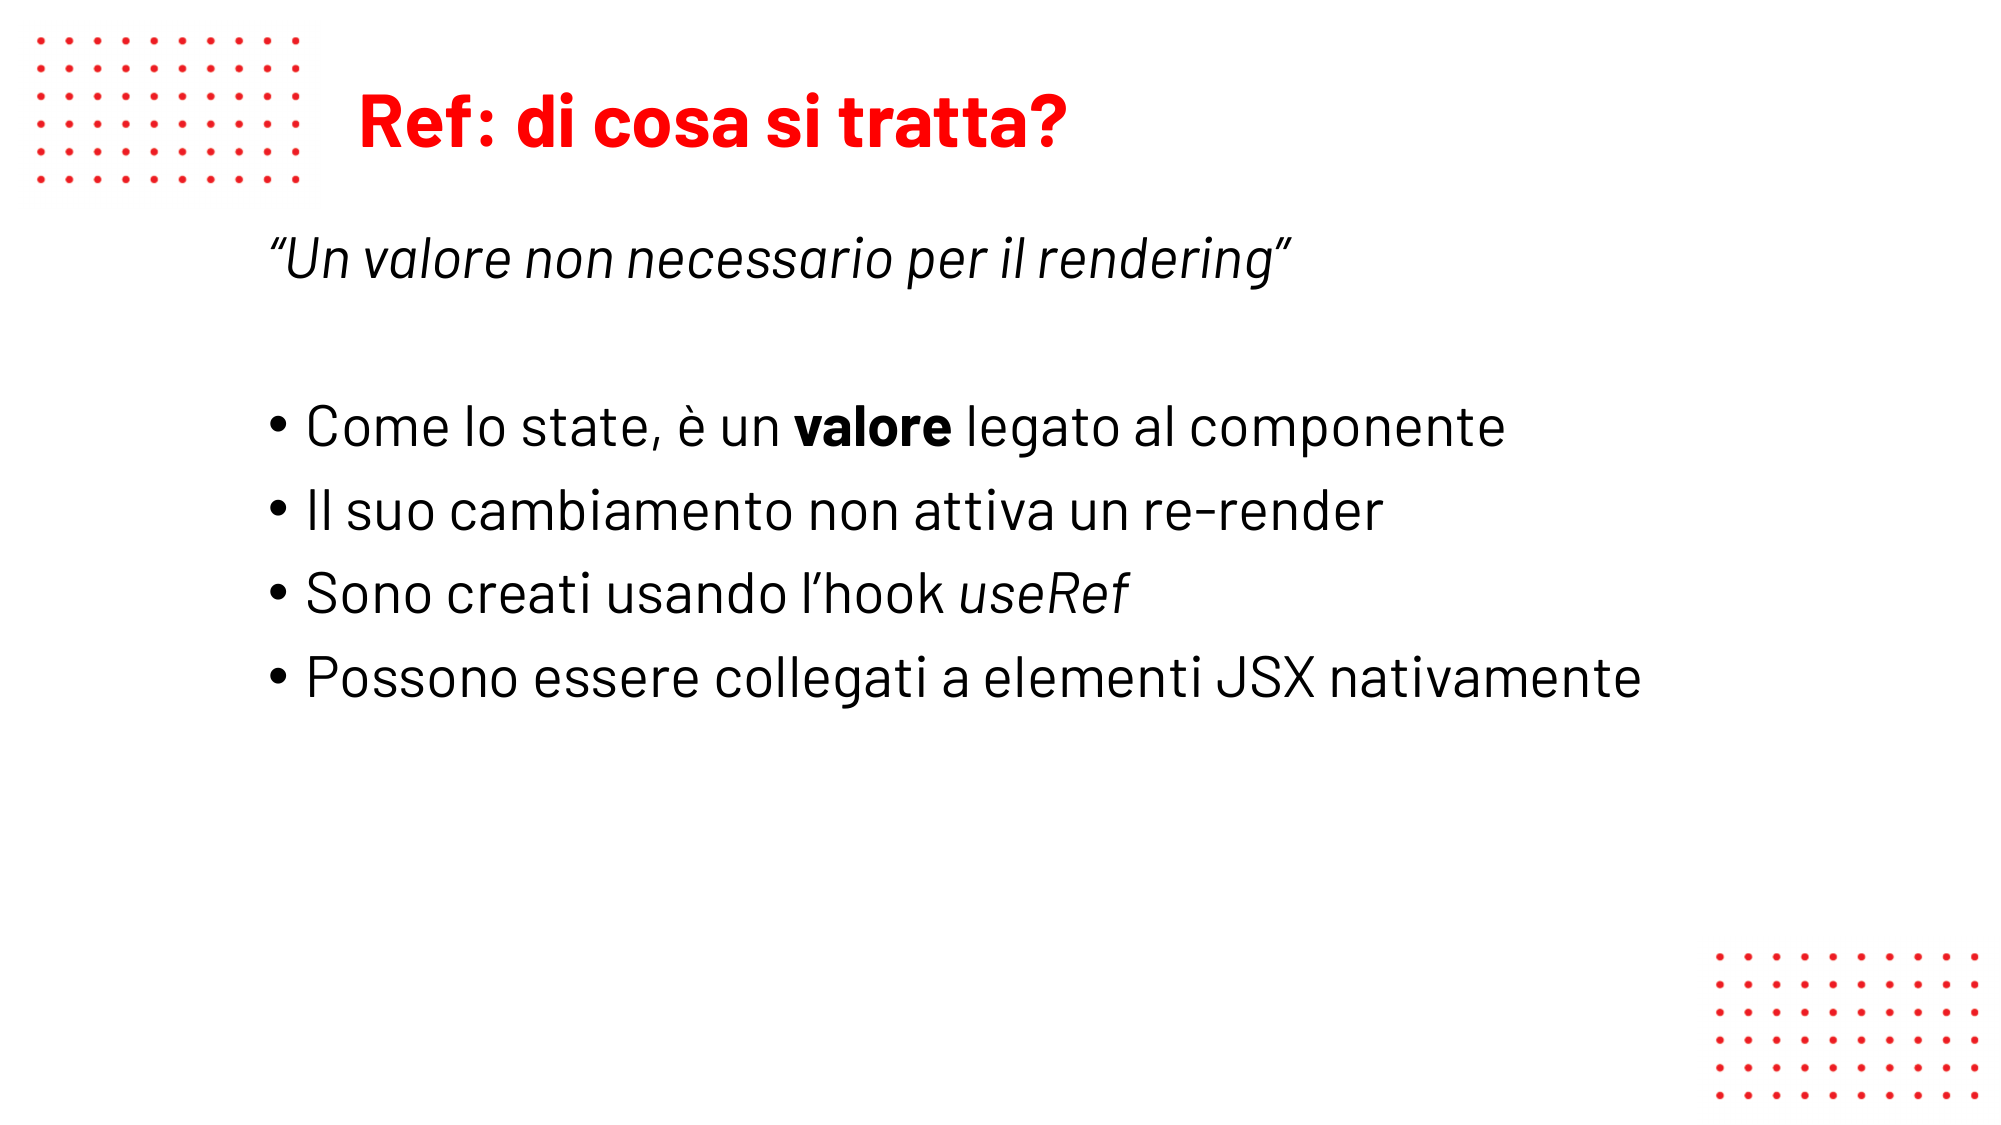

Ref: di cosa si tratta?
“Un valore non necessario per il rendering”

Come lo state, è un valore legato al componente
Il suo cambiamento non attiva un re-render
Sono creati usando l’hook useRef
Possono essere collegati a elementi JSX nativamente